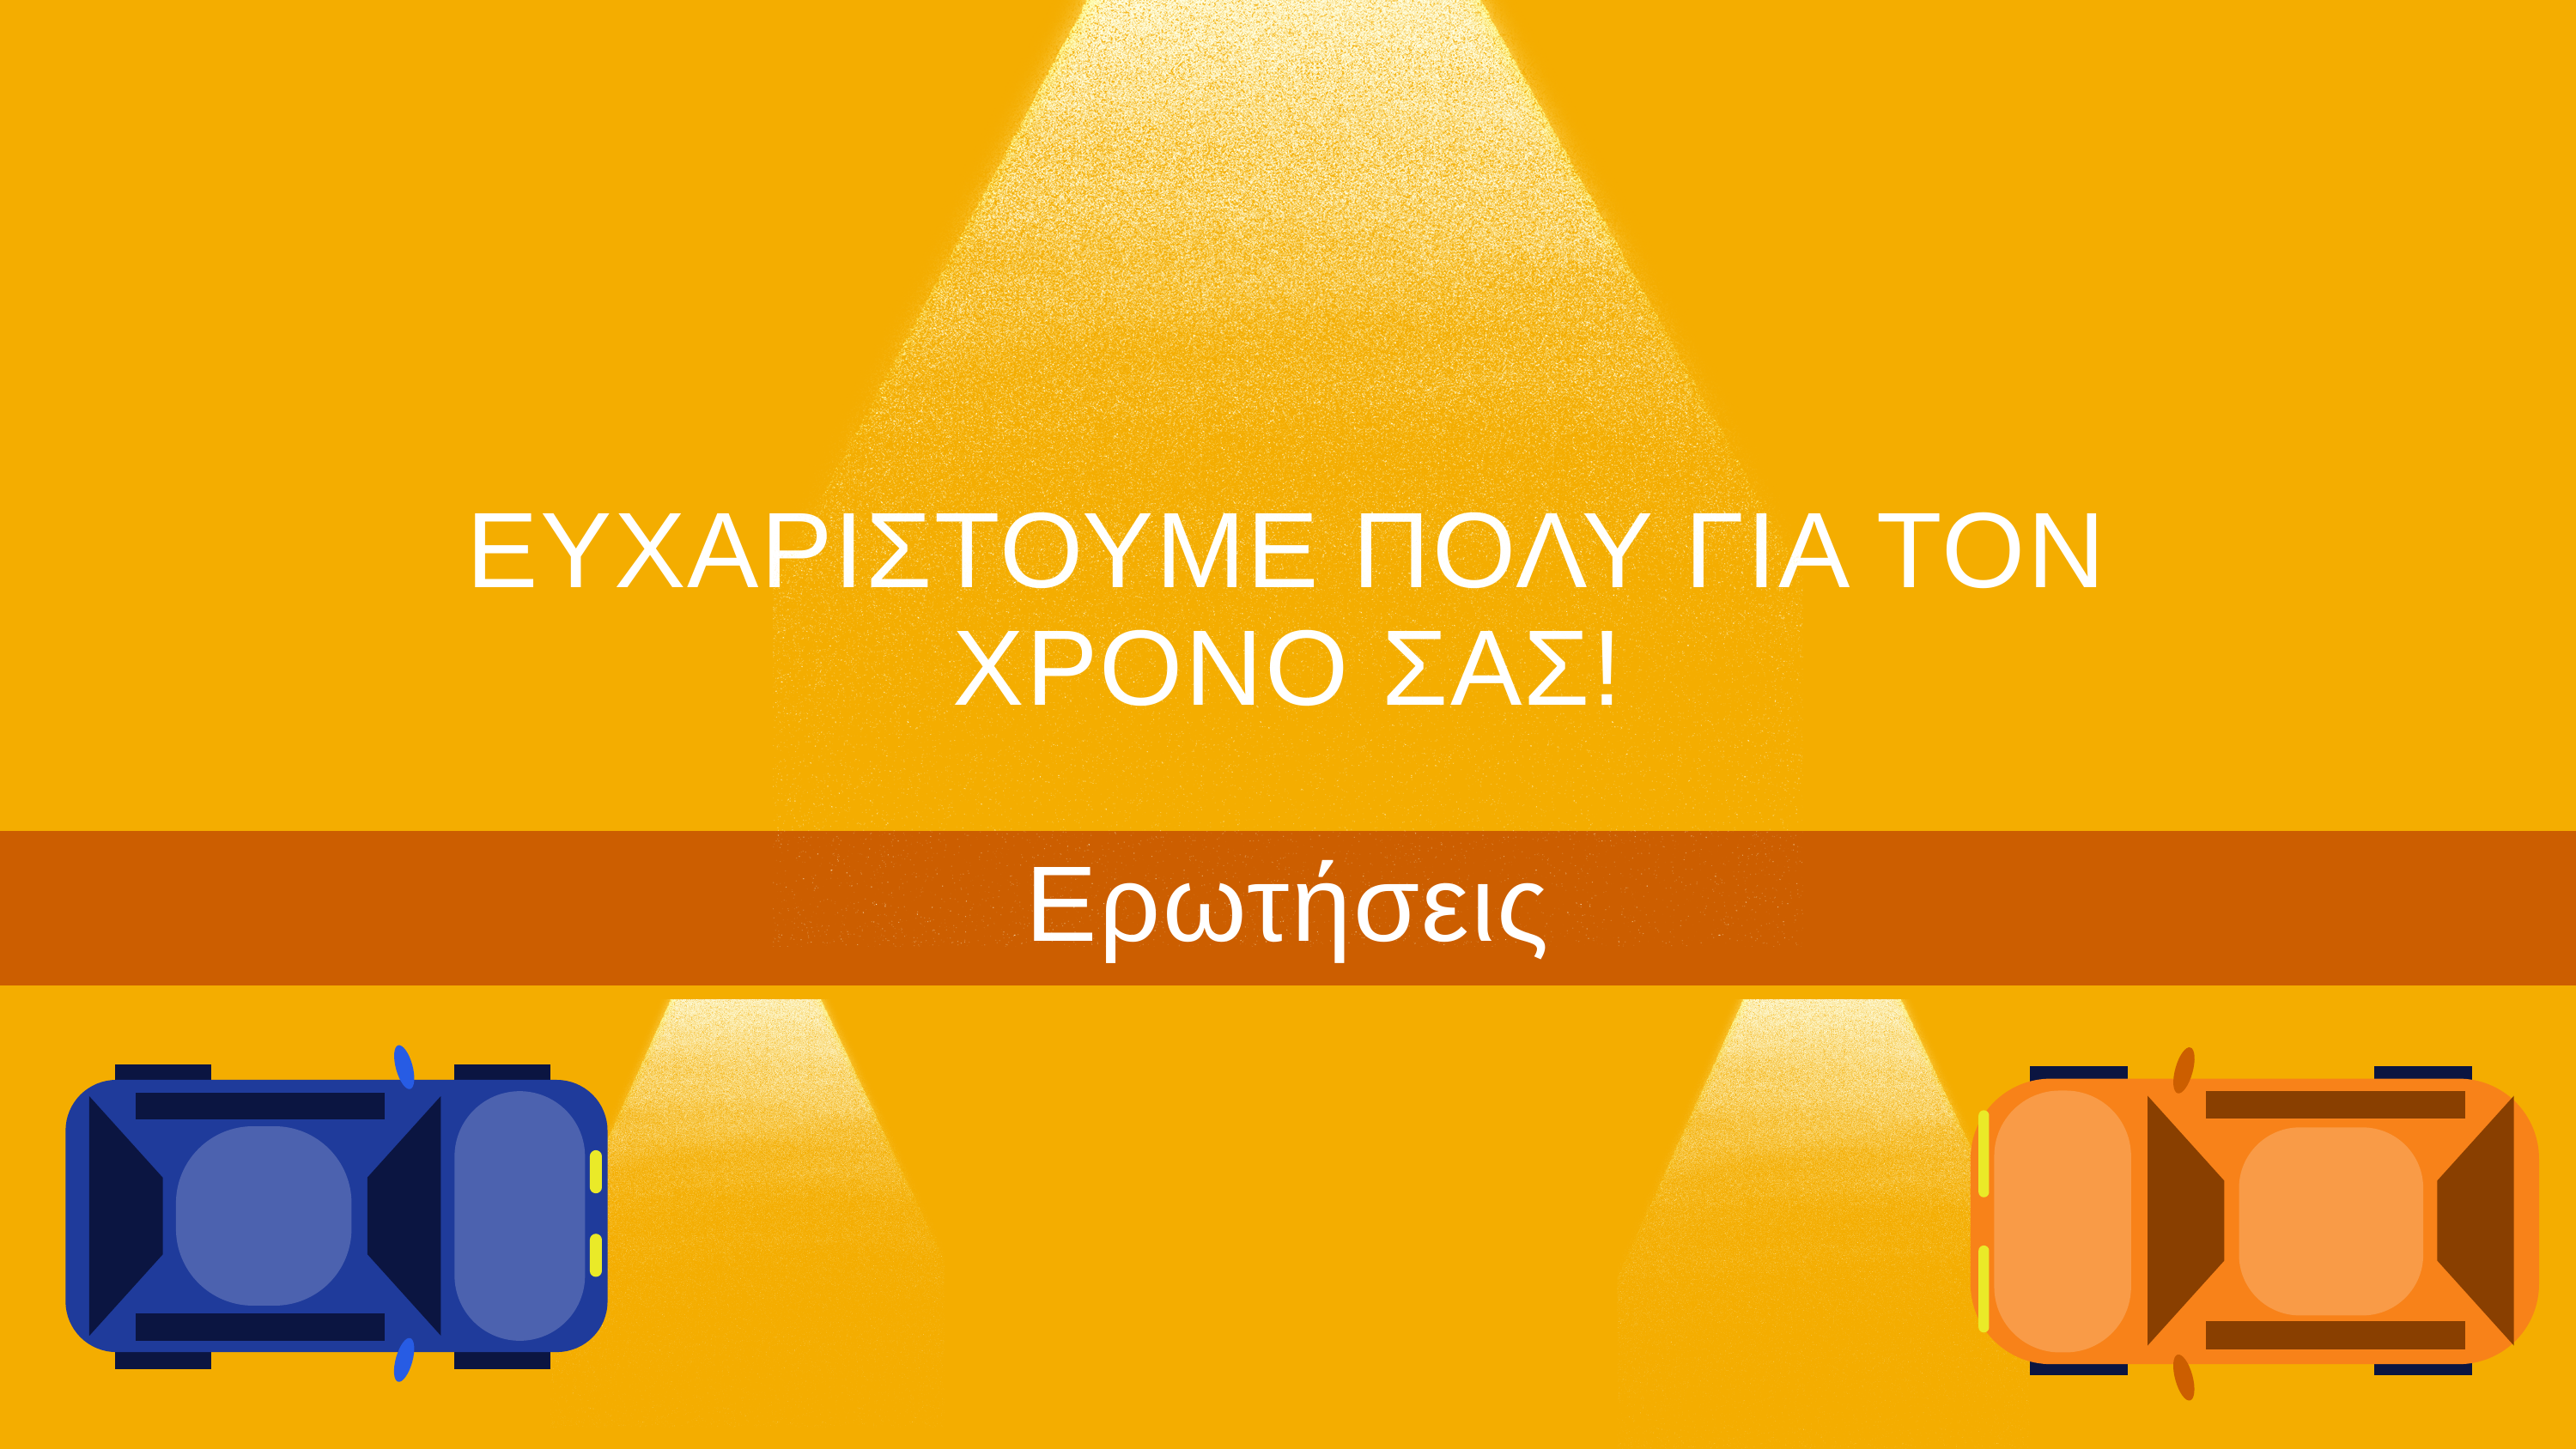

ΕΥΧΑΡΙΣΤΟΥΜΕ ΠΟΛΥ ΓΙΑ ΤΟΝ ΧΡΟΝΟ ΣΑΣ!

Ερωτήσεις